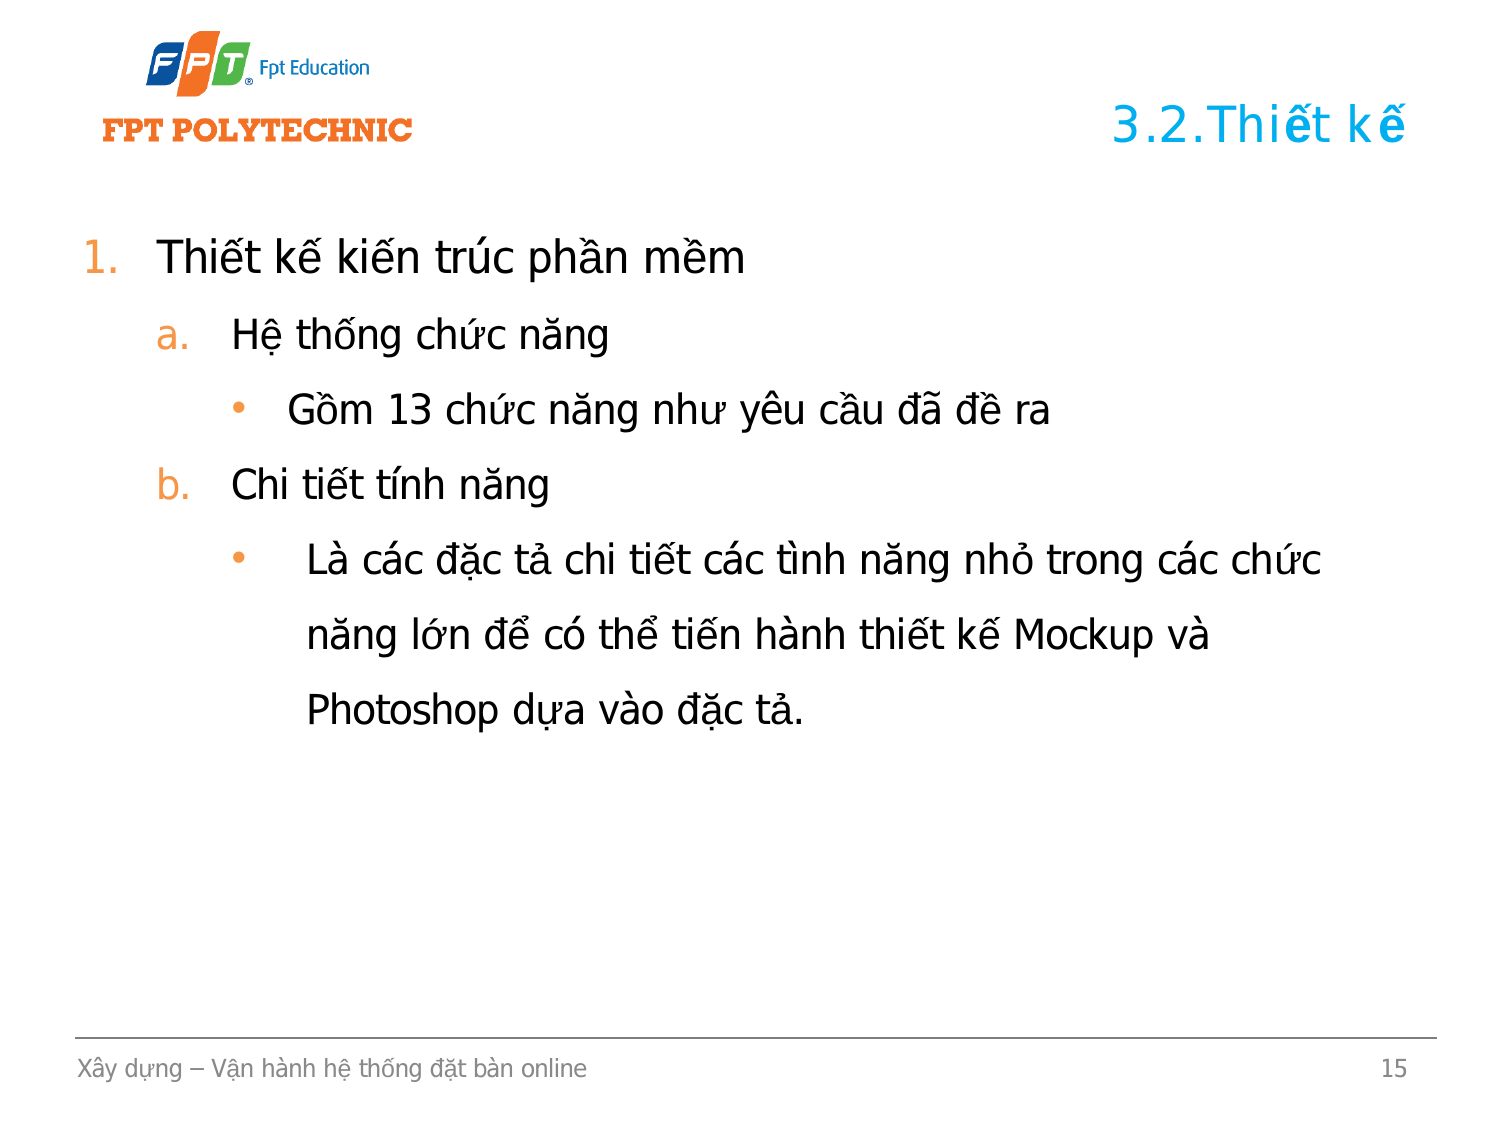

# 3.2.Thiết kế
Thiết kế kiến trúc phần mềm
Hệ thống chức năng
Gồm 13 chức năng như yêu cầu đã đề ra
Chi tiết tính năng
Là các đặc tả chi tiết các tình năng nhỏ trong các chức năng lớn để có thể tiến hành thiết kế Mockup và Photoshop dựa vào đặc tả.

Xây dựng – Vận hành hệ thống đặt bàn online
15